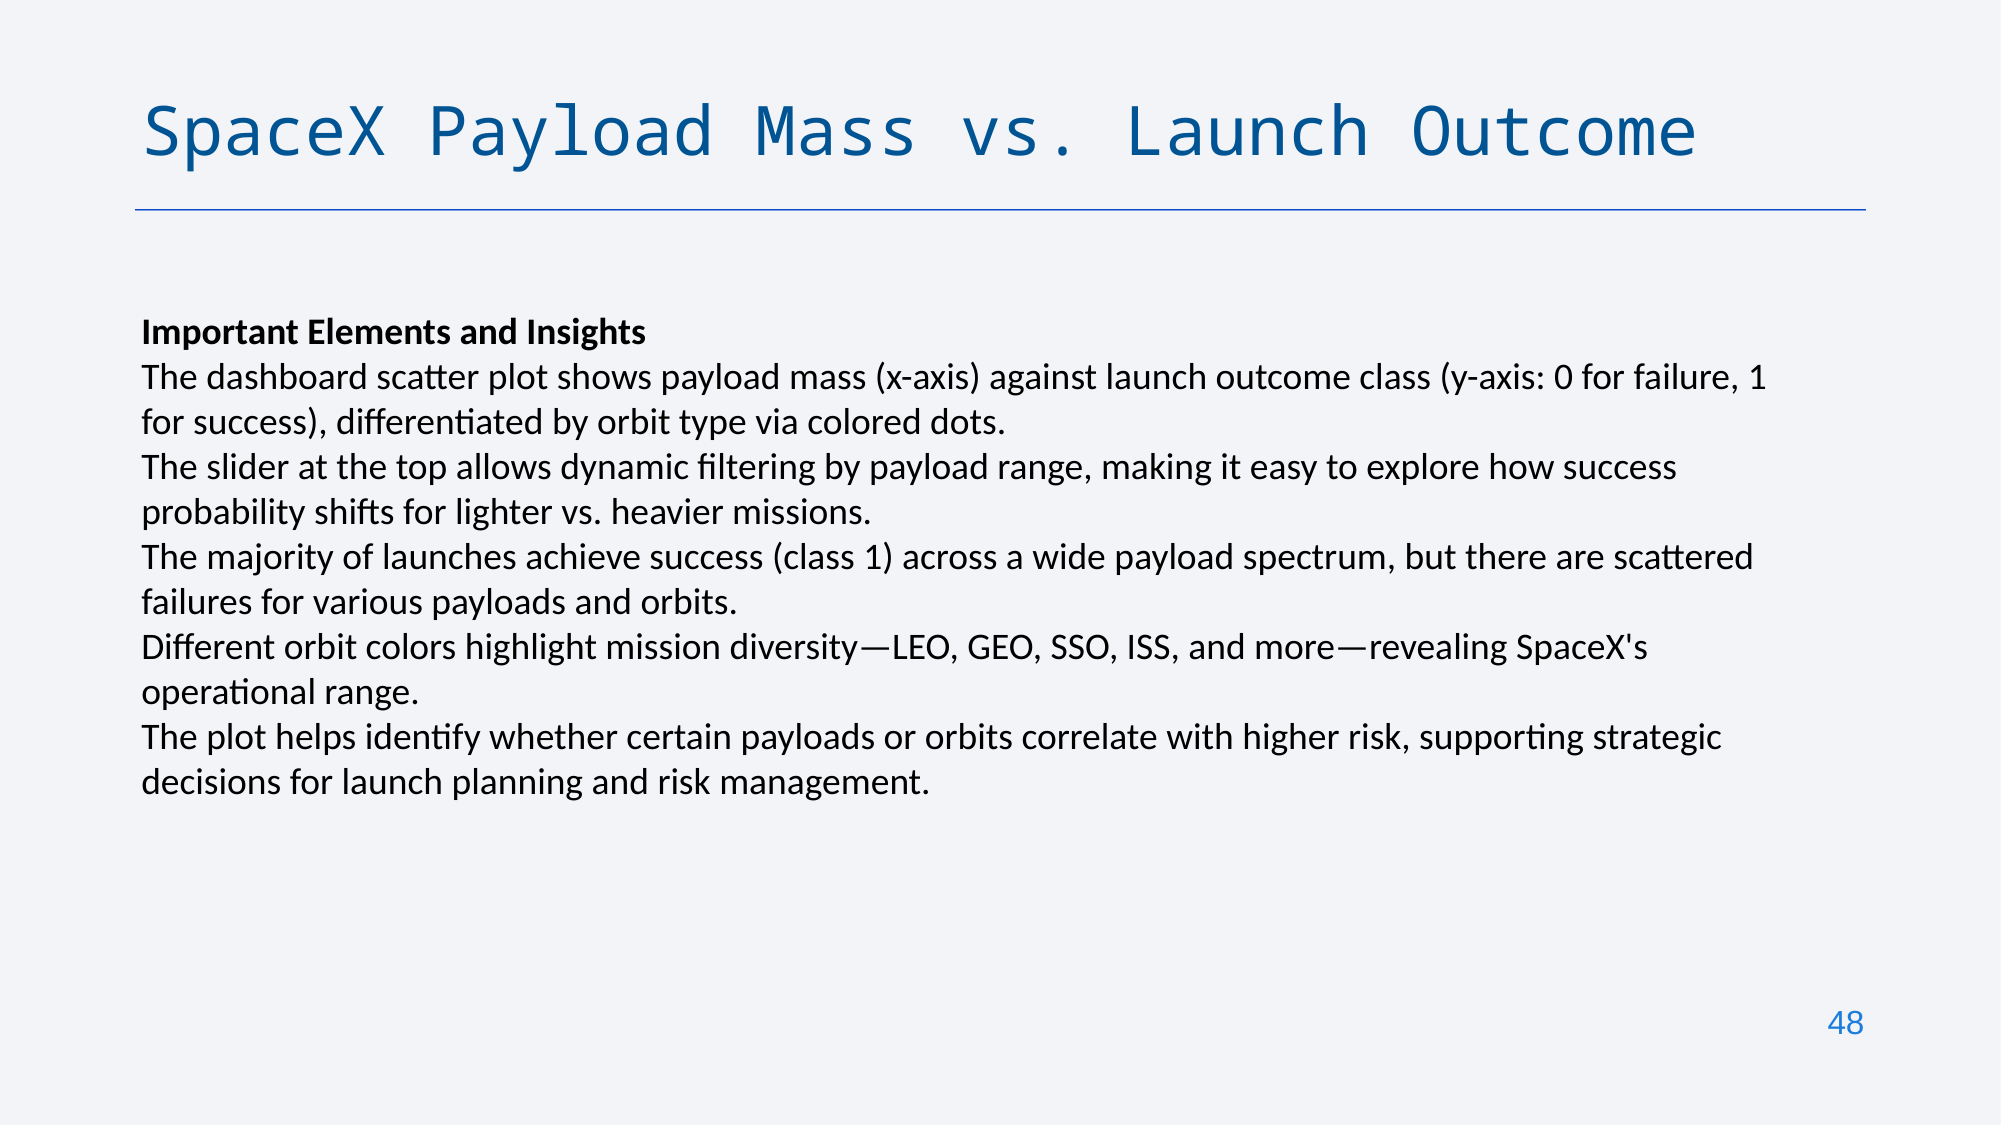

SpaceX Payload Mass vs. Launch Outcome
Important Elements and Insights
The dashboard scatter plot shows payload mass (x-axis) against launch outcome class (y-axis: 0 for failure, 1 for success), differentiated by orbit type via colored dots.
The slider at the top allows dynamic filtering by payload range, making it easy to explore how success probability shifts for lighter vs. heavier missions.
The majority of launches achieve success (class 1) across a wide payload spectrum, but there are scattered failures for various payloads and orbits.
Different orbit colors highlight mission diversity—LEO, GEO, SSO, ISS, and more—revealing SpaceX's operational range.
The plot helps identify whether certain payloads or orbits correlate with higher risk, supporting strategic decisions for launch planning and risk management.
48